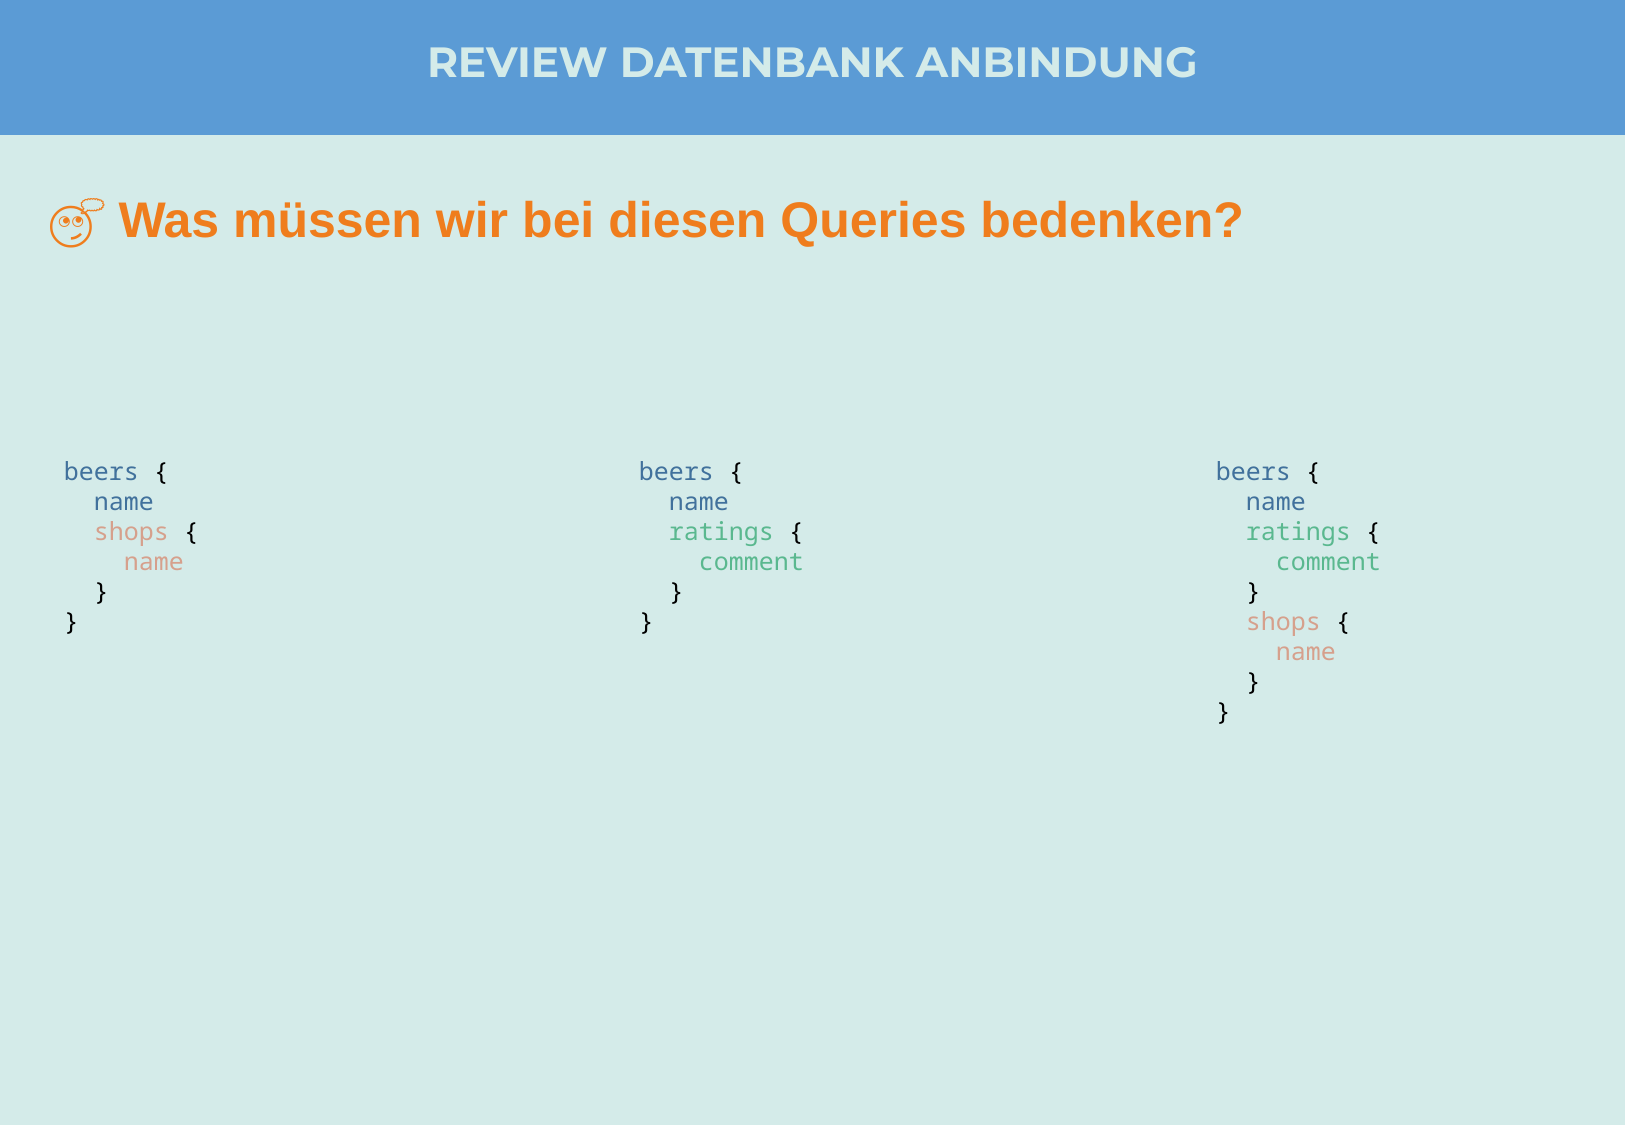

Review Datenbank anbindung
#
🤔 Was müssen wir bei diesen Queries bedenken?
beers {
  name
  ratings {
    comment
  }
}
beers {
  name
  ratings {
    comment
  }
  shops {
    name
  }
}
beers {
  name
  shops {
    name
  }
}